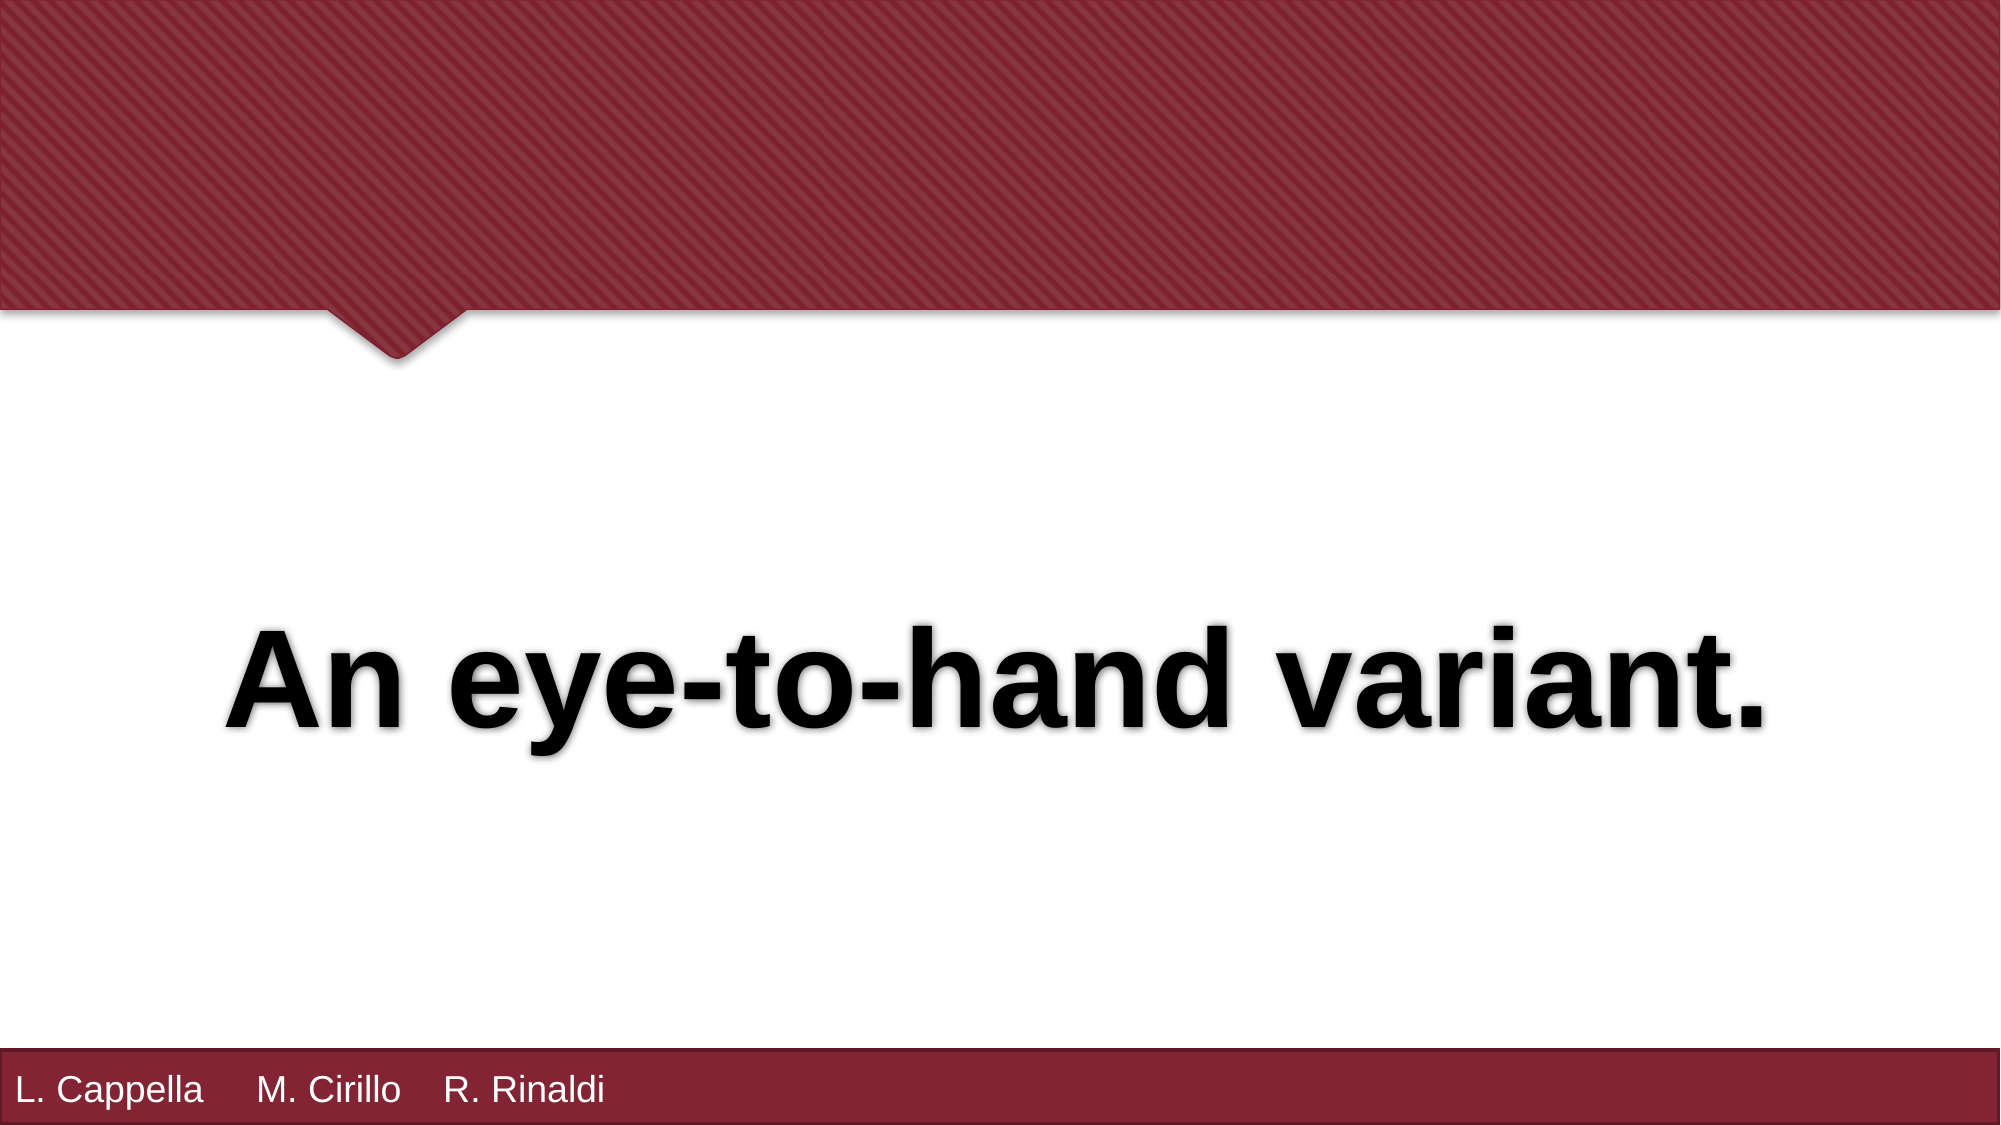

An eye-to-hand variant.
L. Cappella     M. Cirillo    R. Rinaldi